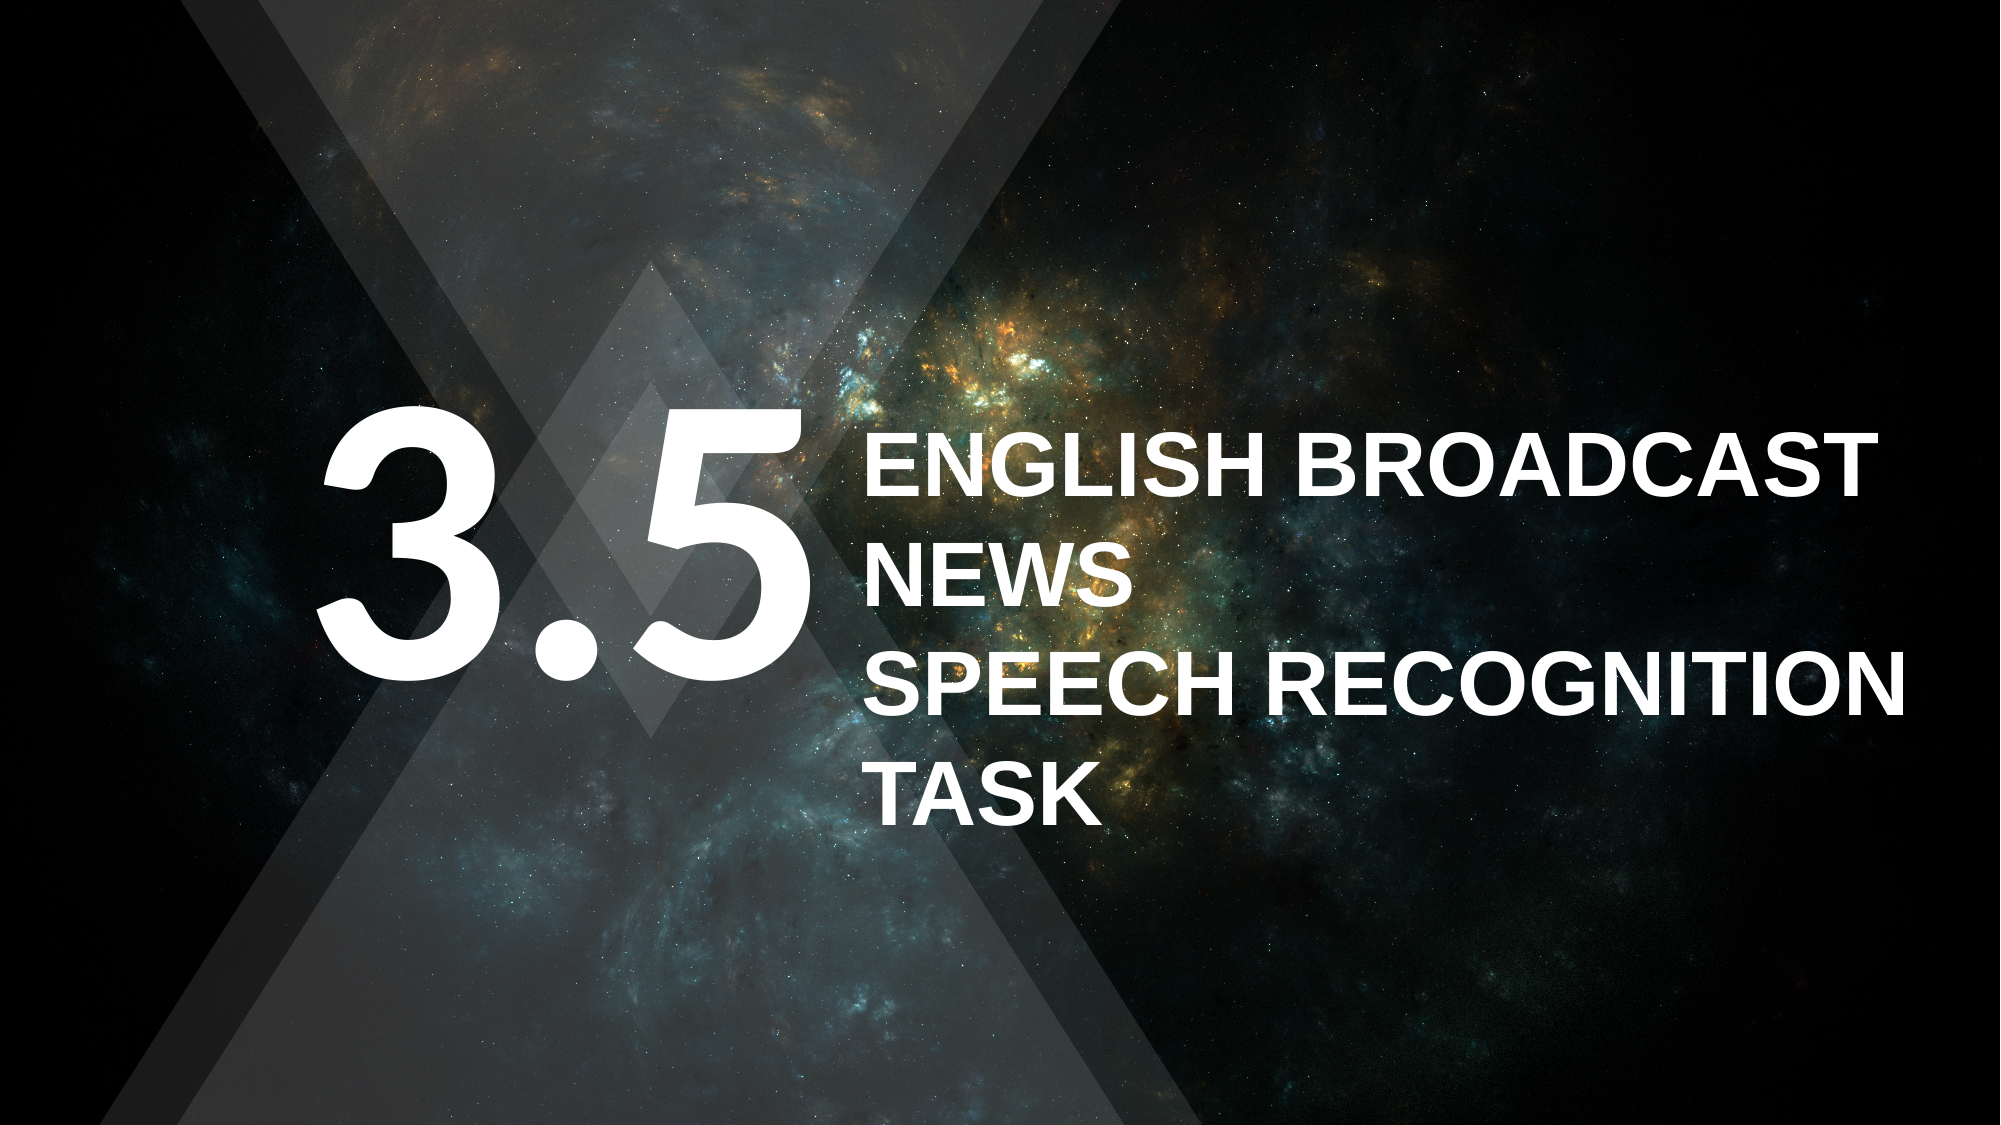

3.5
ENGLISH BROADCAST NEWS
SPEECH RECOGNITION TASK